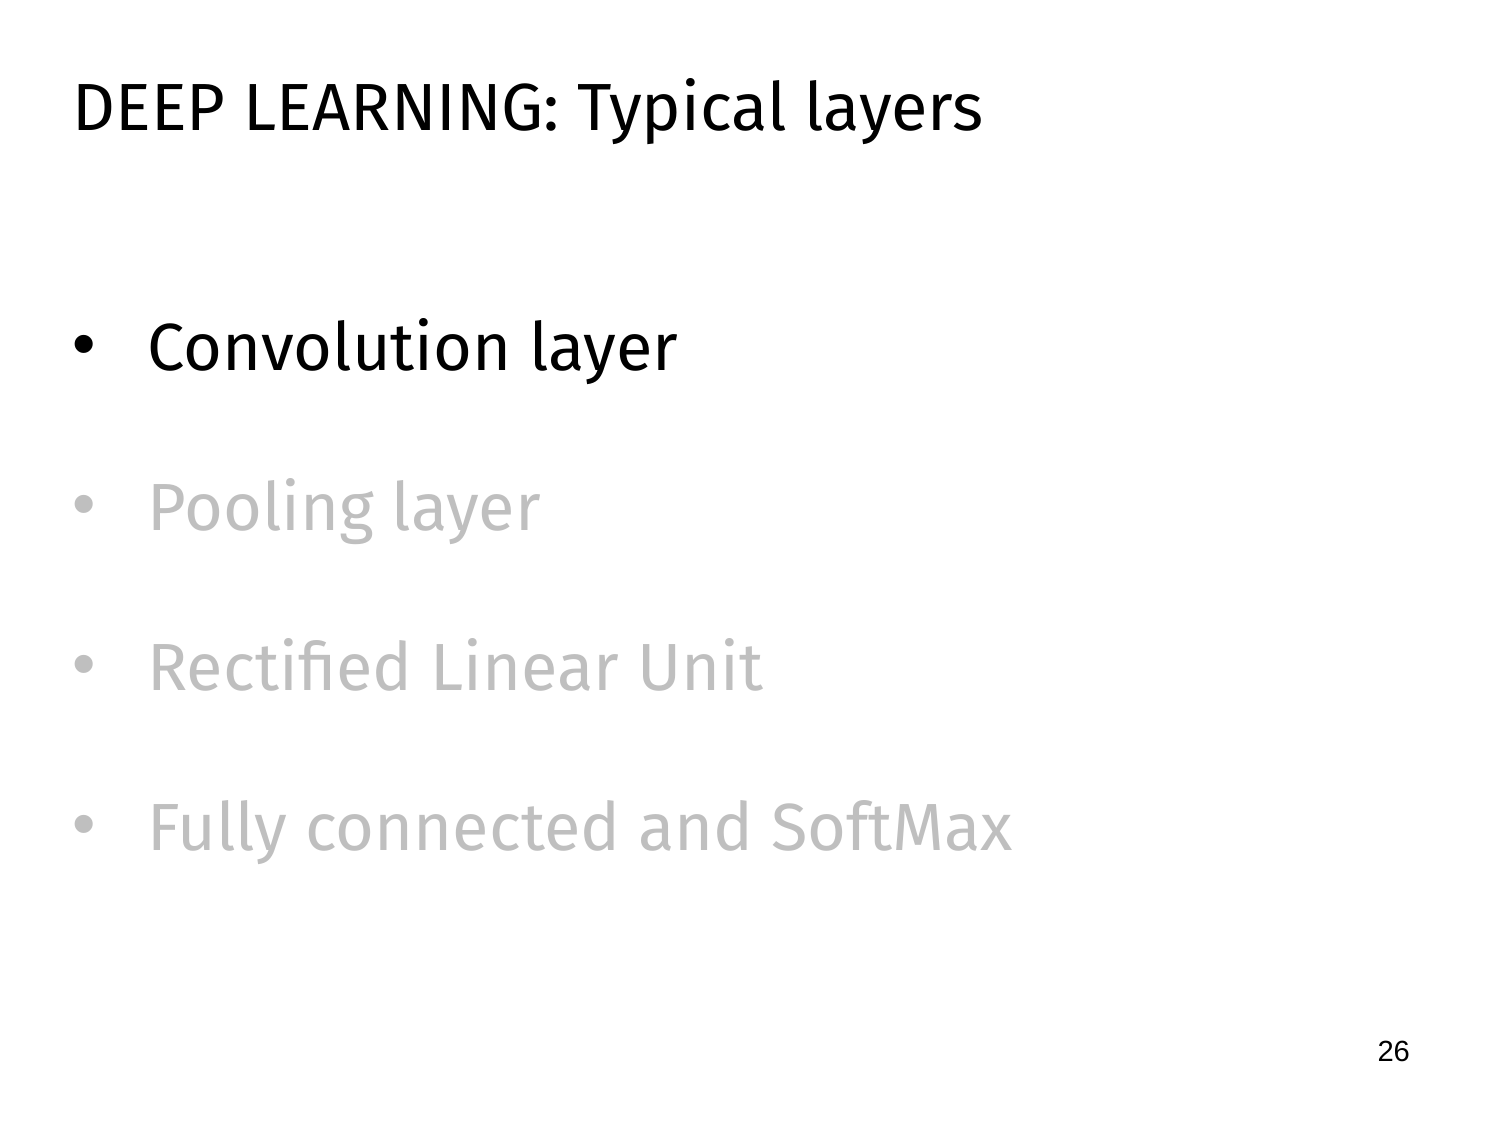

DEEP LEARNING: Typical layers

Convolution layer

Pooling layer

Rectified Linear Unit

Fully connected and SoftMax

26